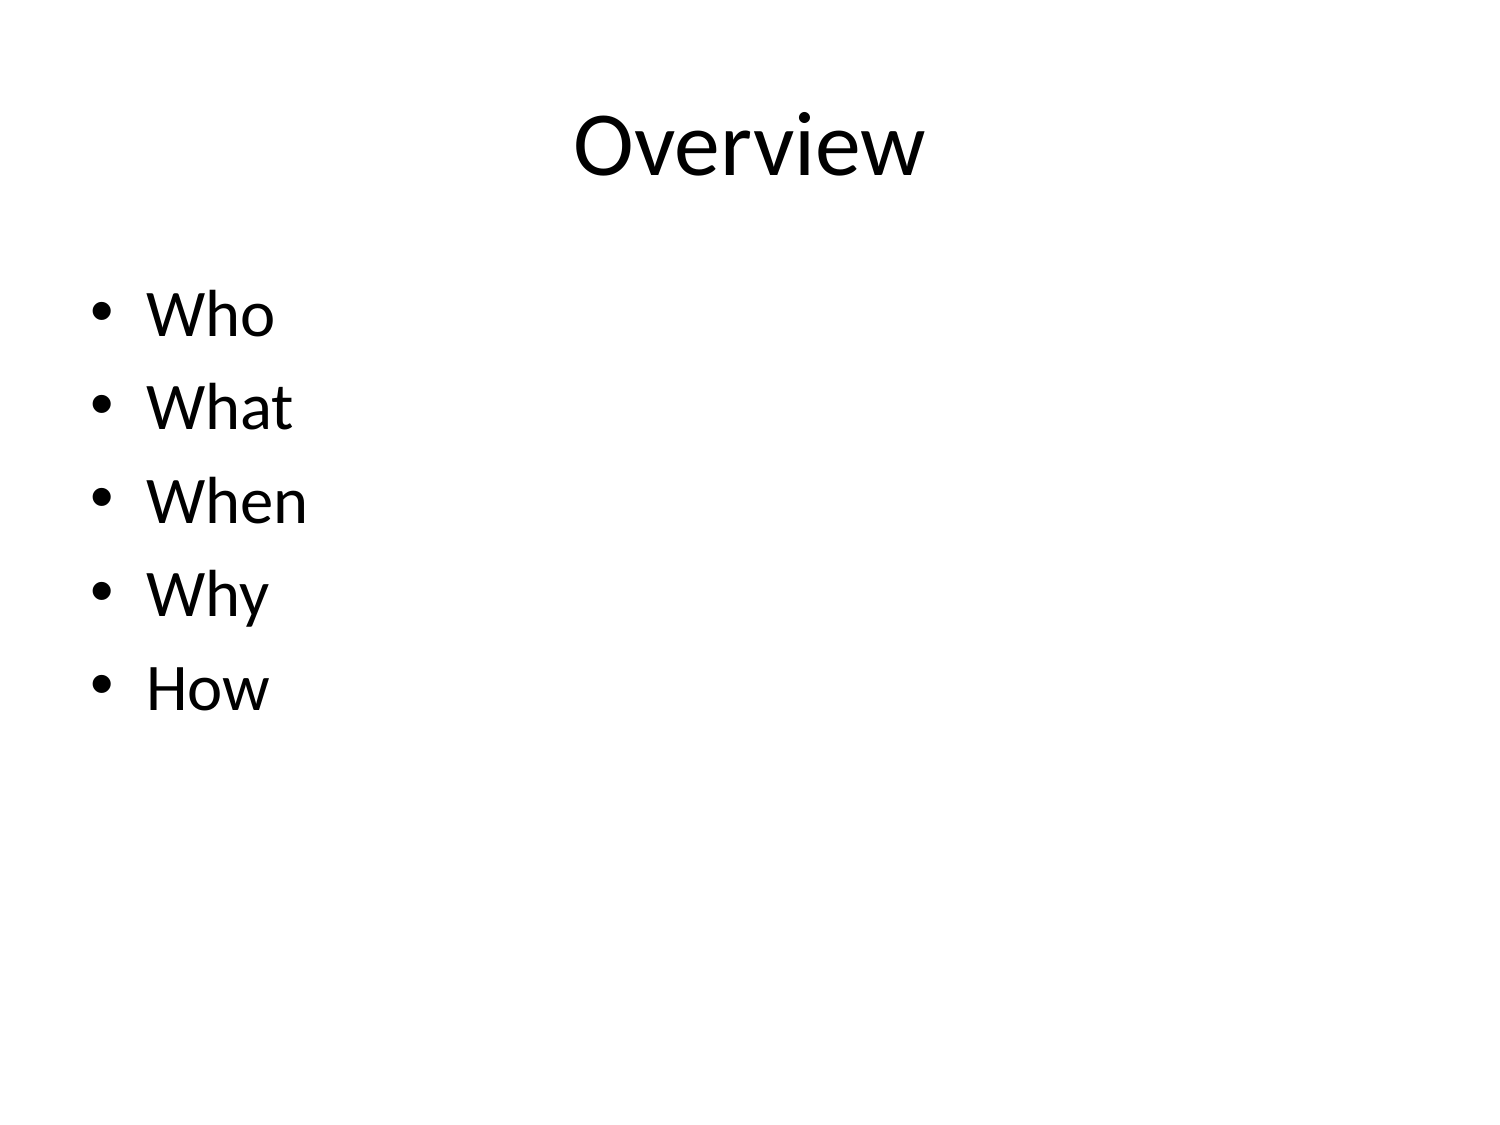

# Overview
Who
What
When
Why
How